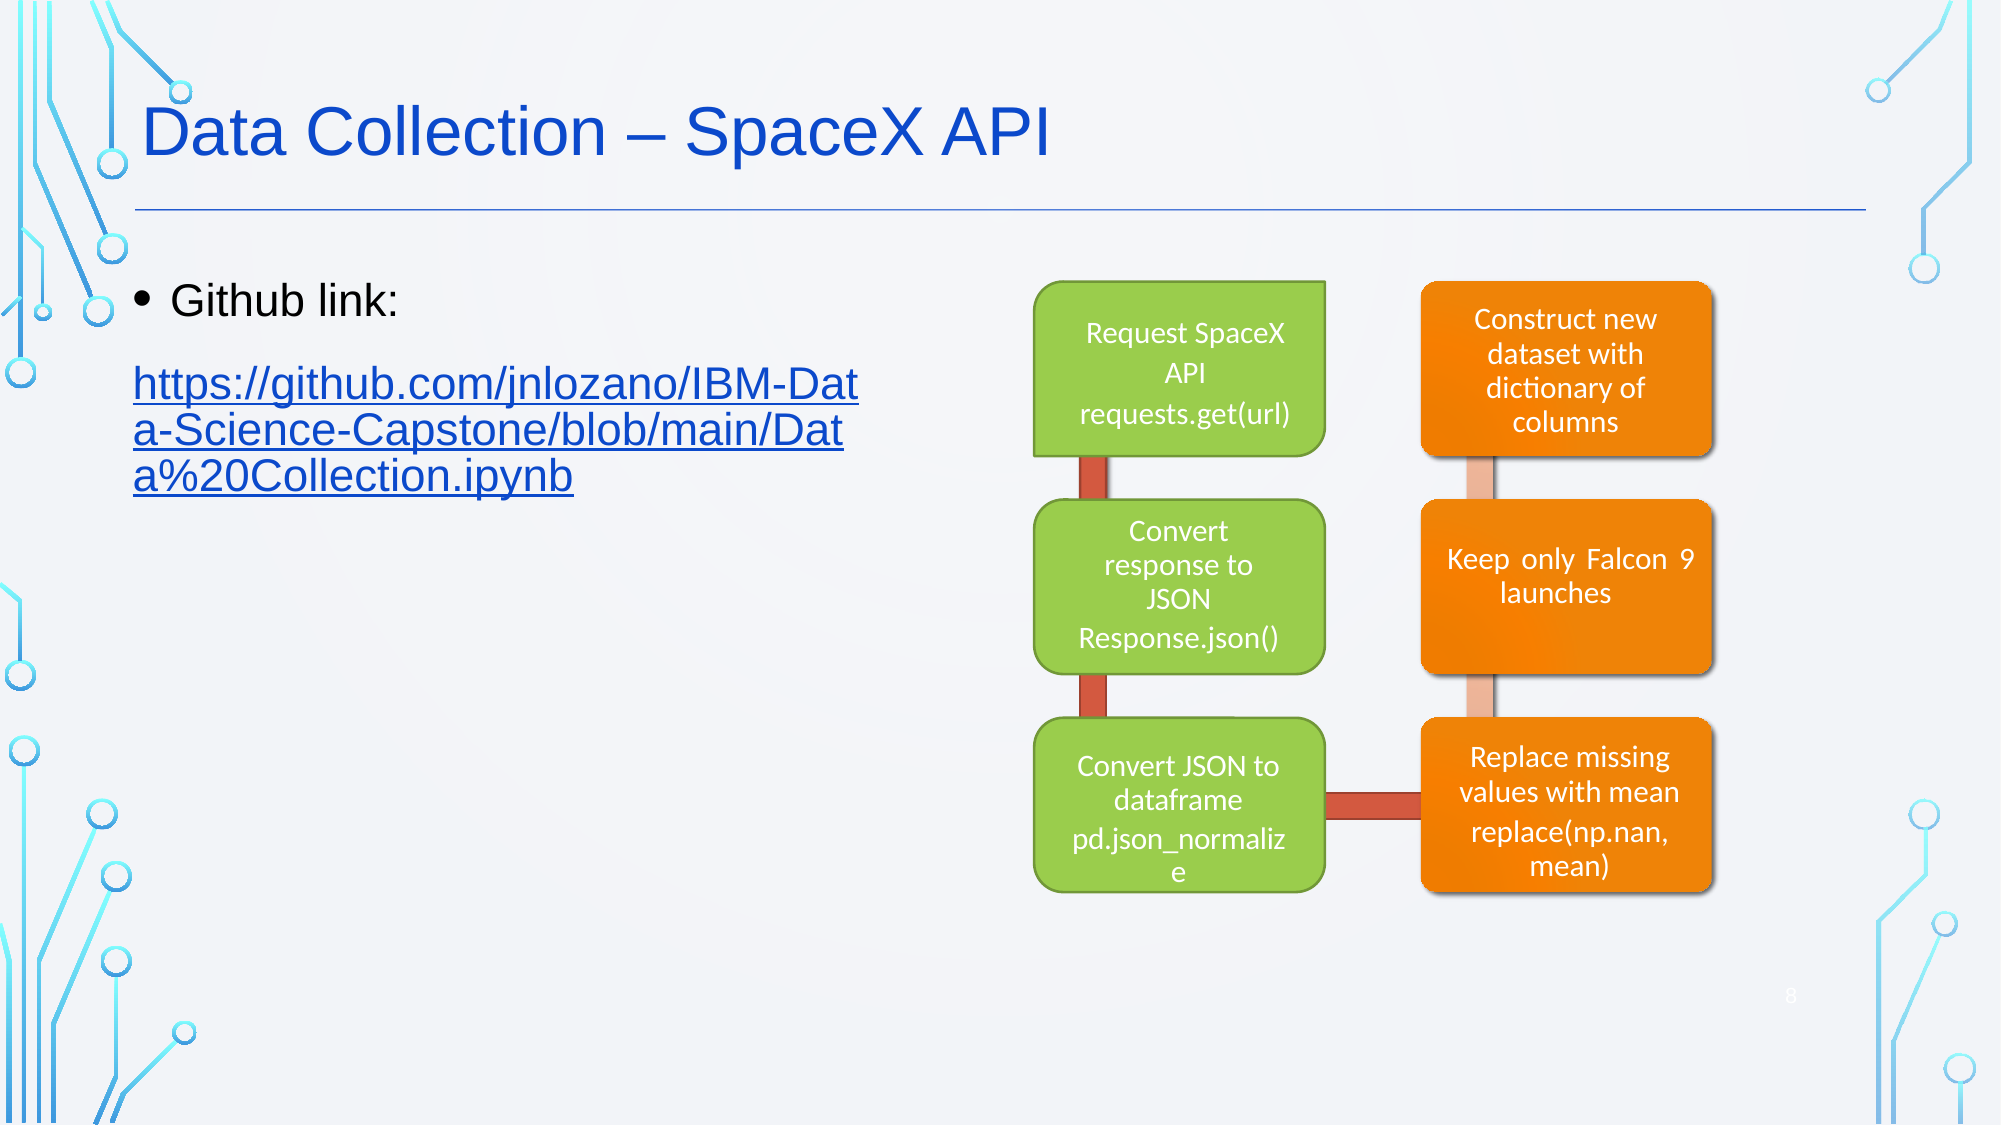

Data Collection – SpaceX API
Github link:
https://github.com/jnlozano/IBM-Data-Science-Capstone/blob/main/Data%20Collection.ipynb

Construct new dataset with dictionary of columns
Request SpaceX
API
requests.get(url)

Convert response to JSON
Response.json()
Keep only Falcon 9 launches

Replace missing values with mean
replace(np.nan,mean)
Convert JSON to dataframe
pd.json_normalize
8